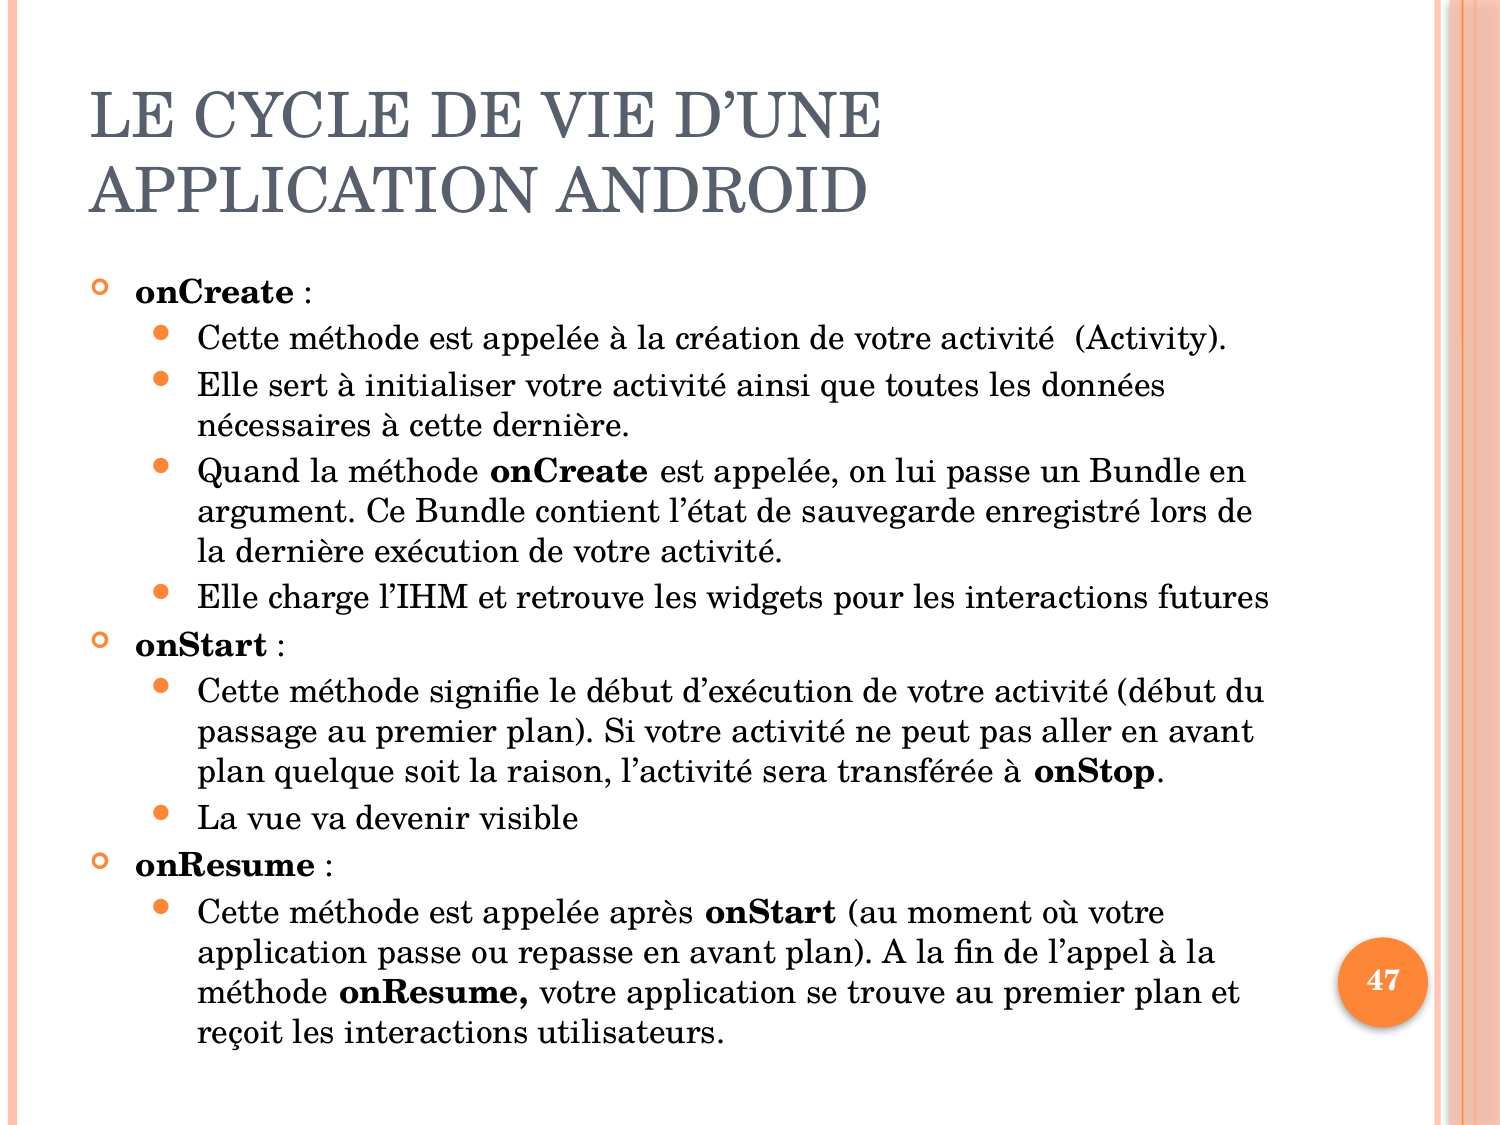

# Le cycle de vie d’une application android
onCreate :
Cette méthode est appelée à la création de votre activité  (Activity).
Elle sert à initialiser votre activité ainsi que toutes les données nécessaires à cette dernière.
Quand la méthode onCreate est appelée, on lui passe un Bundle en argument. Ce Bundle contient l’état de sauvegarde enregistré lors de la dernière exécution de votre activité.
Elle charge l’IHM et retrouve les widgets pour les interactions futures
onStart :
Cette méthode signifie le début d’exécution de votre activité (début du passage au premier plan). Si votre activité ne peut pas aller en avant plan quelque soit la raison, l’activité sera transférée à onStop.
La vue va devenir visible
onResume :
Cette méthode est appelée après onStart (au moment où votre application passe ou repasse en avant plan). A la fin de l’appel à la méthode onResume, votre application se trouve au premier plan et reçoit les interactions utilisateurs.

47